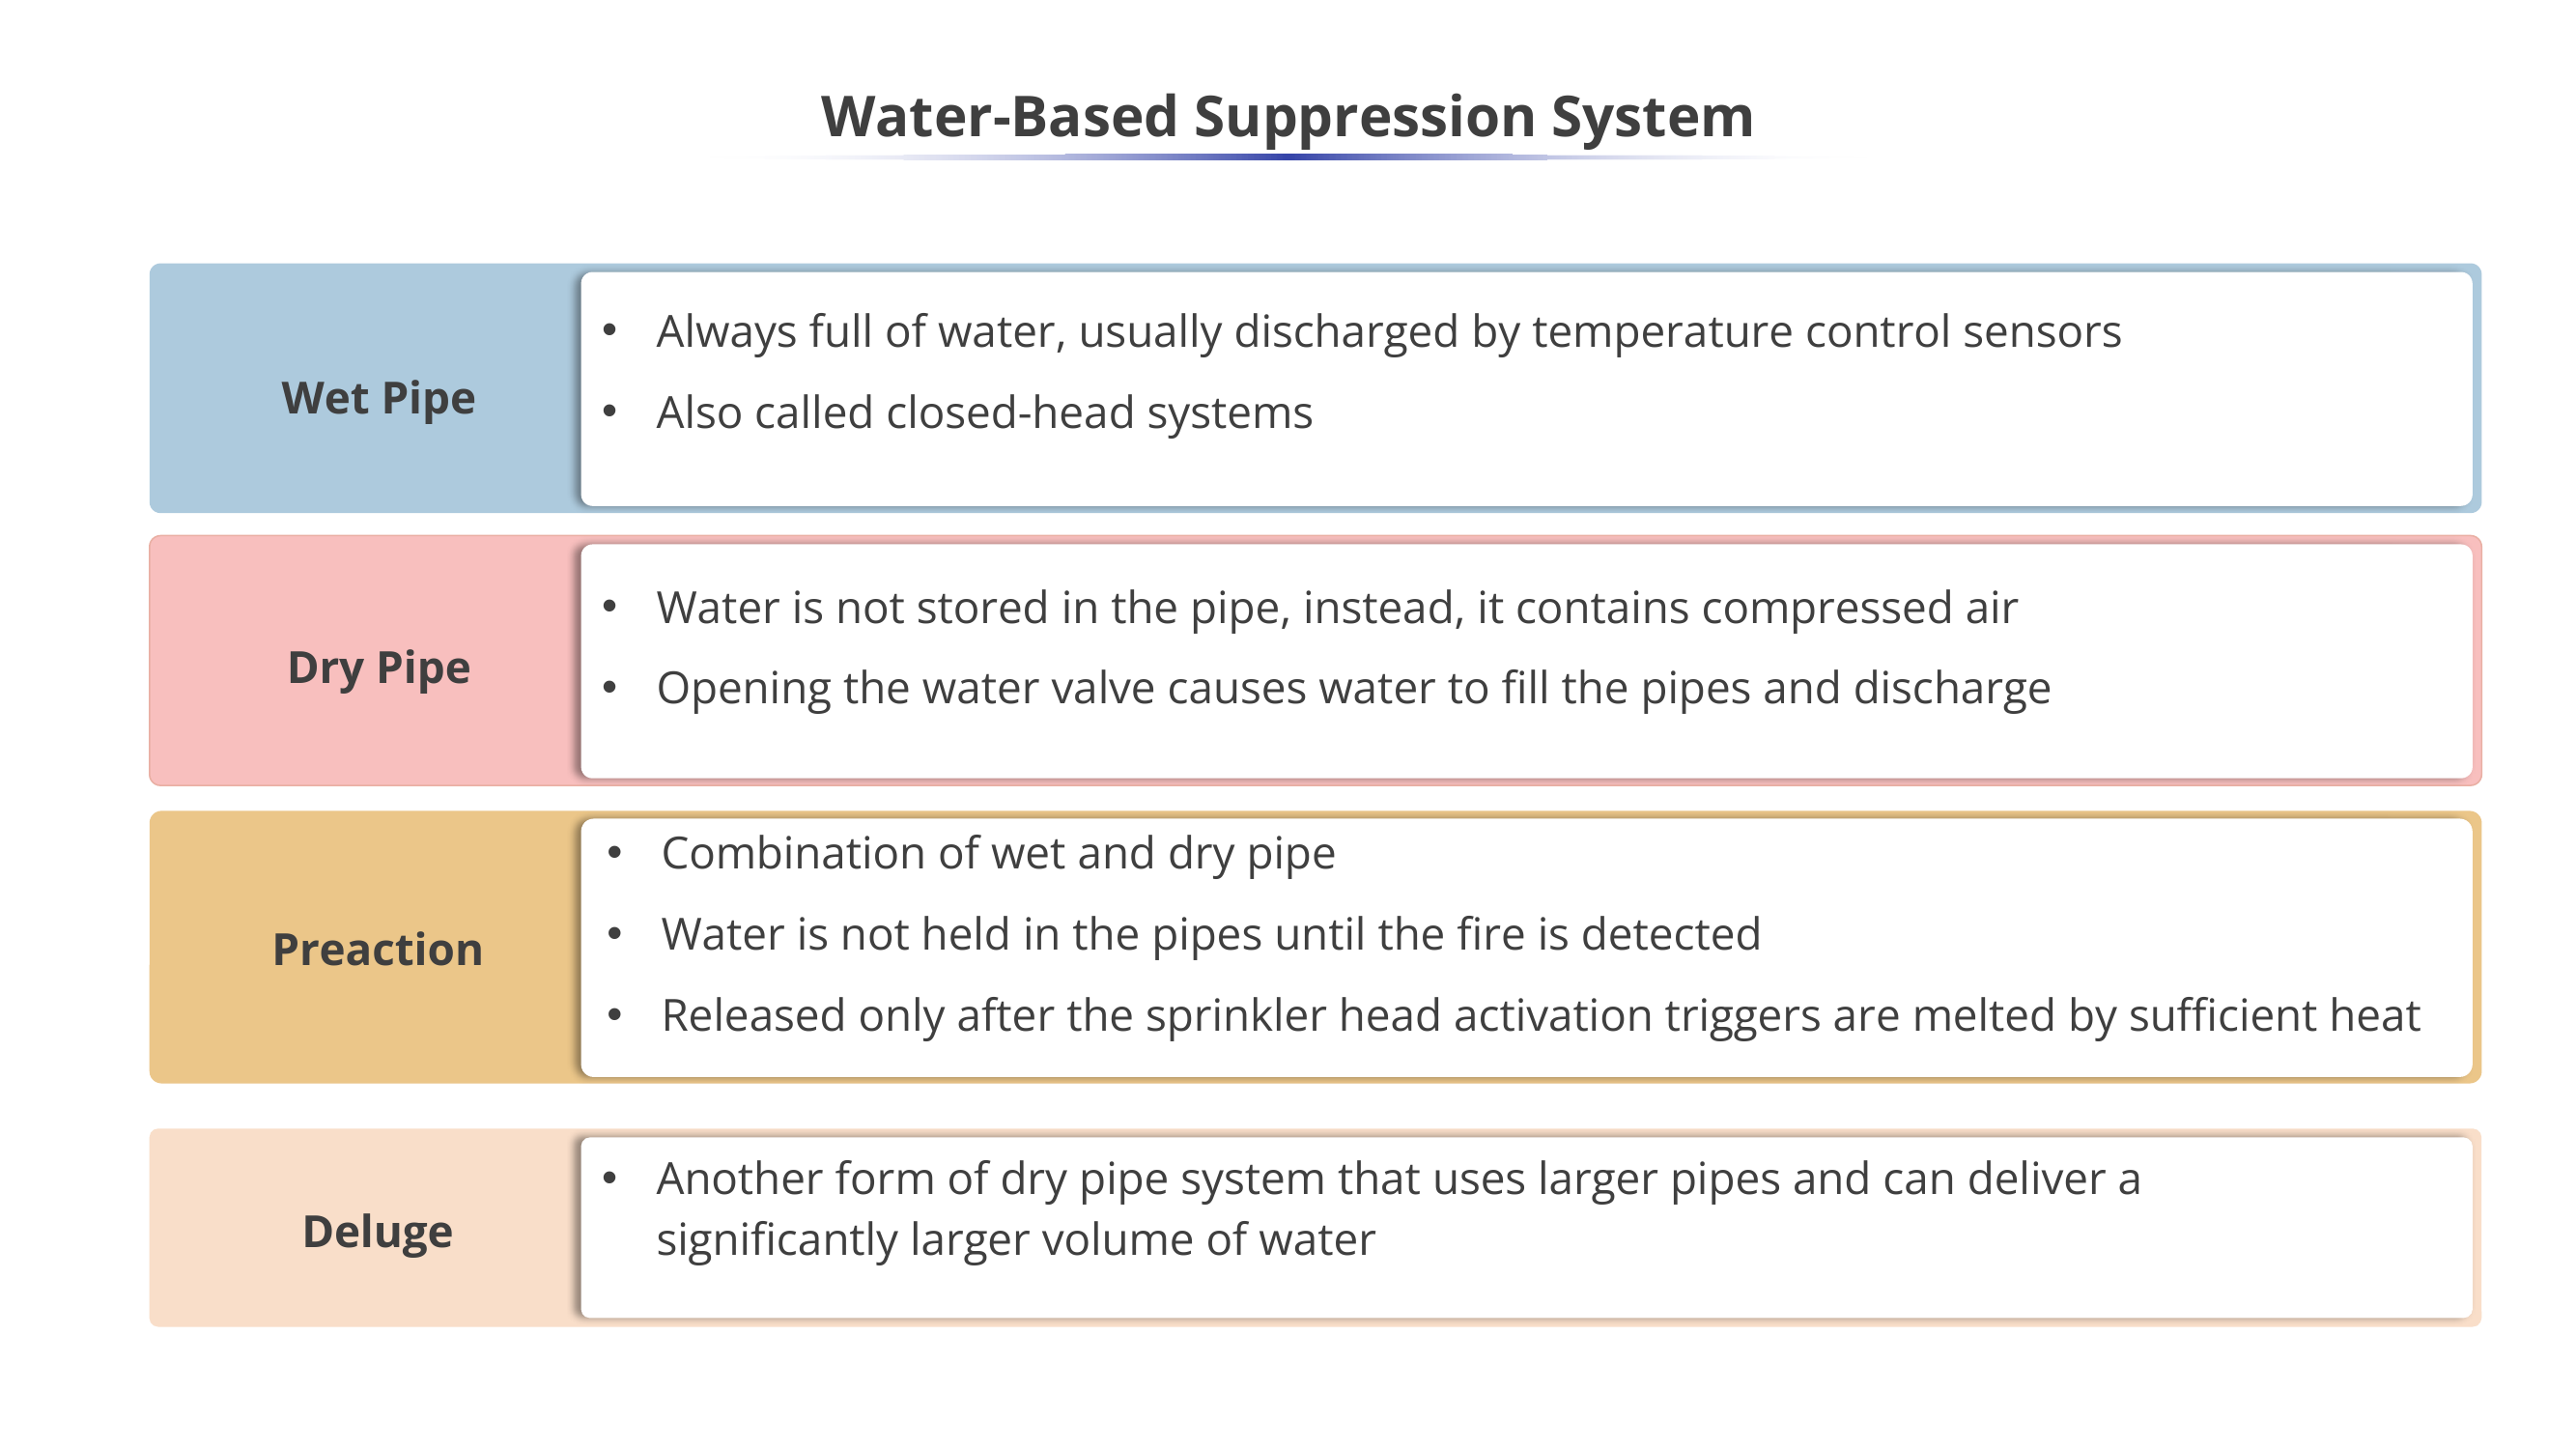

# Water-Based Suppression System

Always full of water, usually discharged by temperature control sensors
Also called closed-head systems
Wet Pipe

Water is not stored in the pipe, instead, it contains compressed air
Opening the water valve causes water to fill the pipes and discharge
Dry Pipe
Combination of wet and dry pipe
Water is not held in the pipes until the fire is detected
Released only after the sprinkler head activation triggers are melted by sufficient heat

Preaction

Another form of dry pipe system that uses larger pipes and can deliver a significantly larger volume of water

Deluge